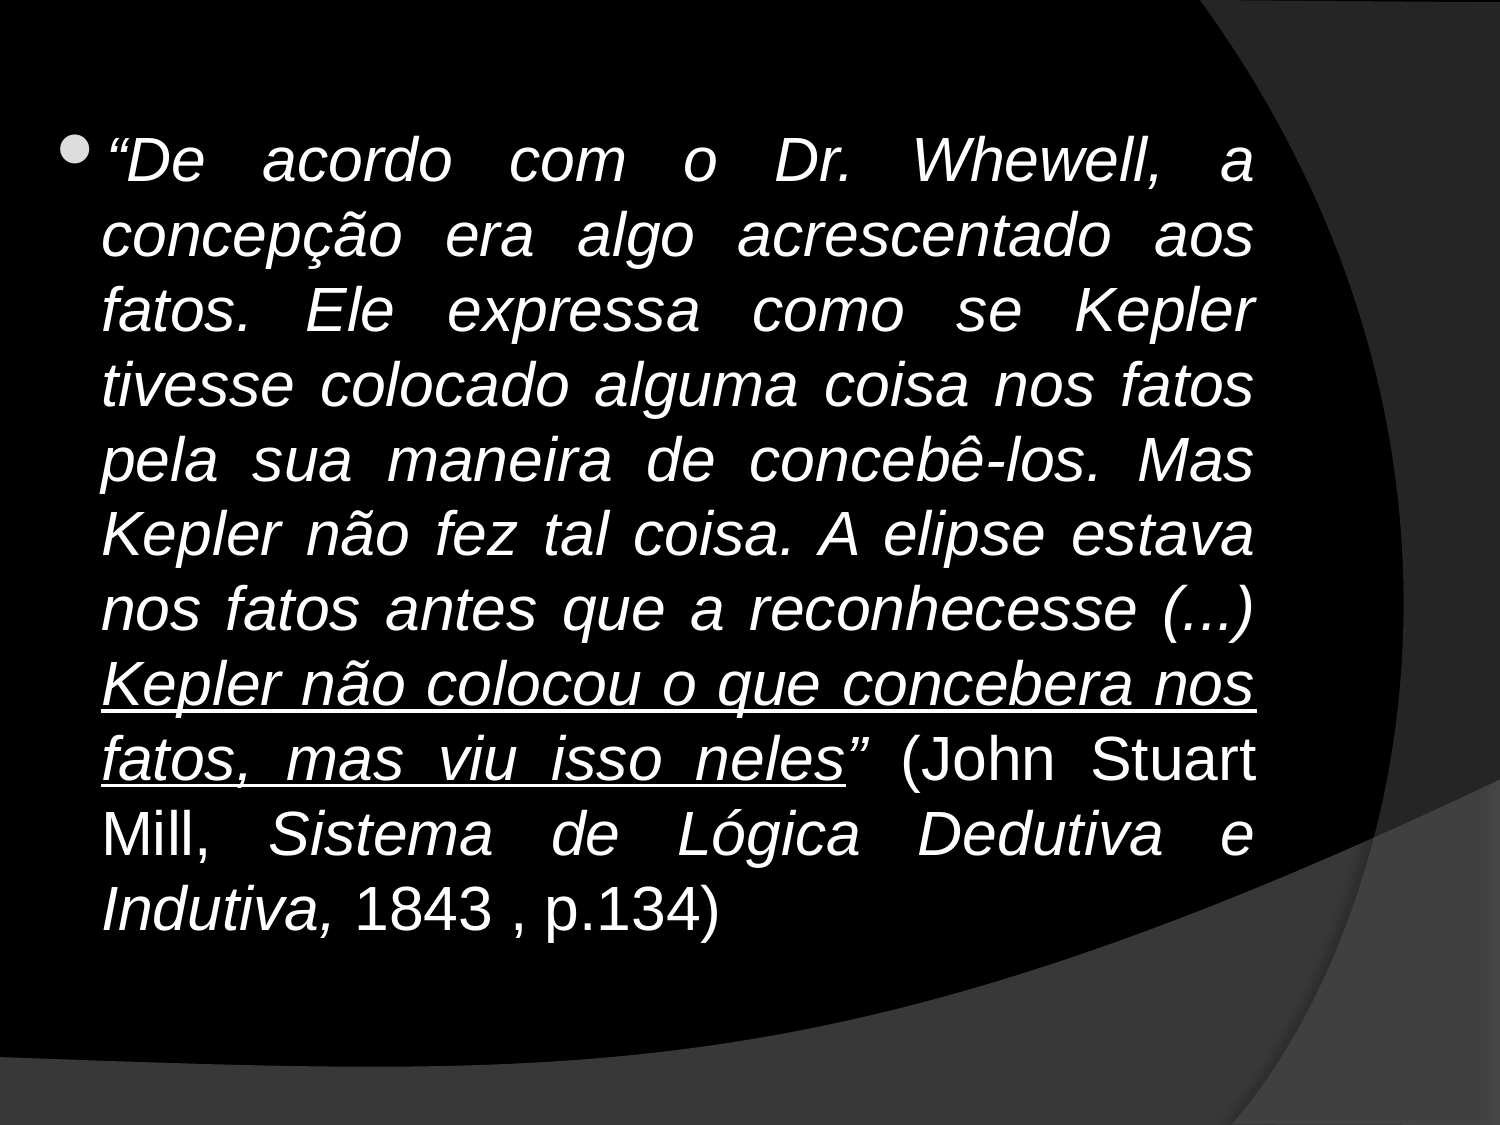

“De acordo com o Dr. Whewell, a concepção era algo acrescentado aos fatos. Ele expressa como se Kepler tivesse colocado alguma coisa nos fatos pela sua maneira de concebê-los. Mas Kepler não fez tal coisa. A elipse estava nos fatos antes que a reconhecesse (...) Kepler não colocou o que concebera nos fatos, mas viu isso neles” (John Stuart Mill, Sistema de Lógica Dedutiva e Indutiva, 1843 , p.134)